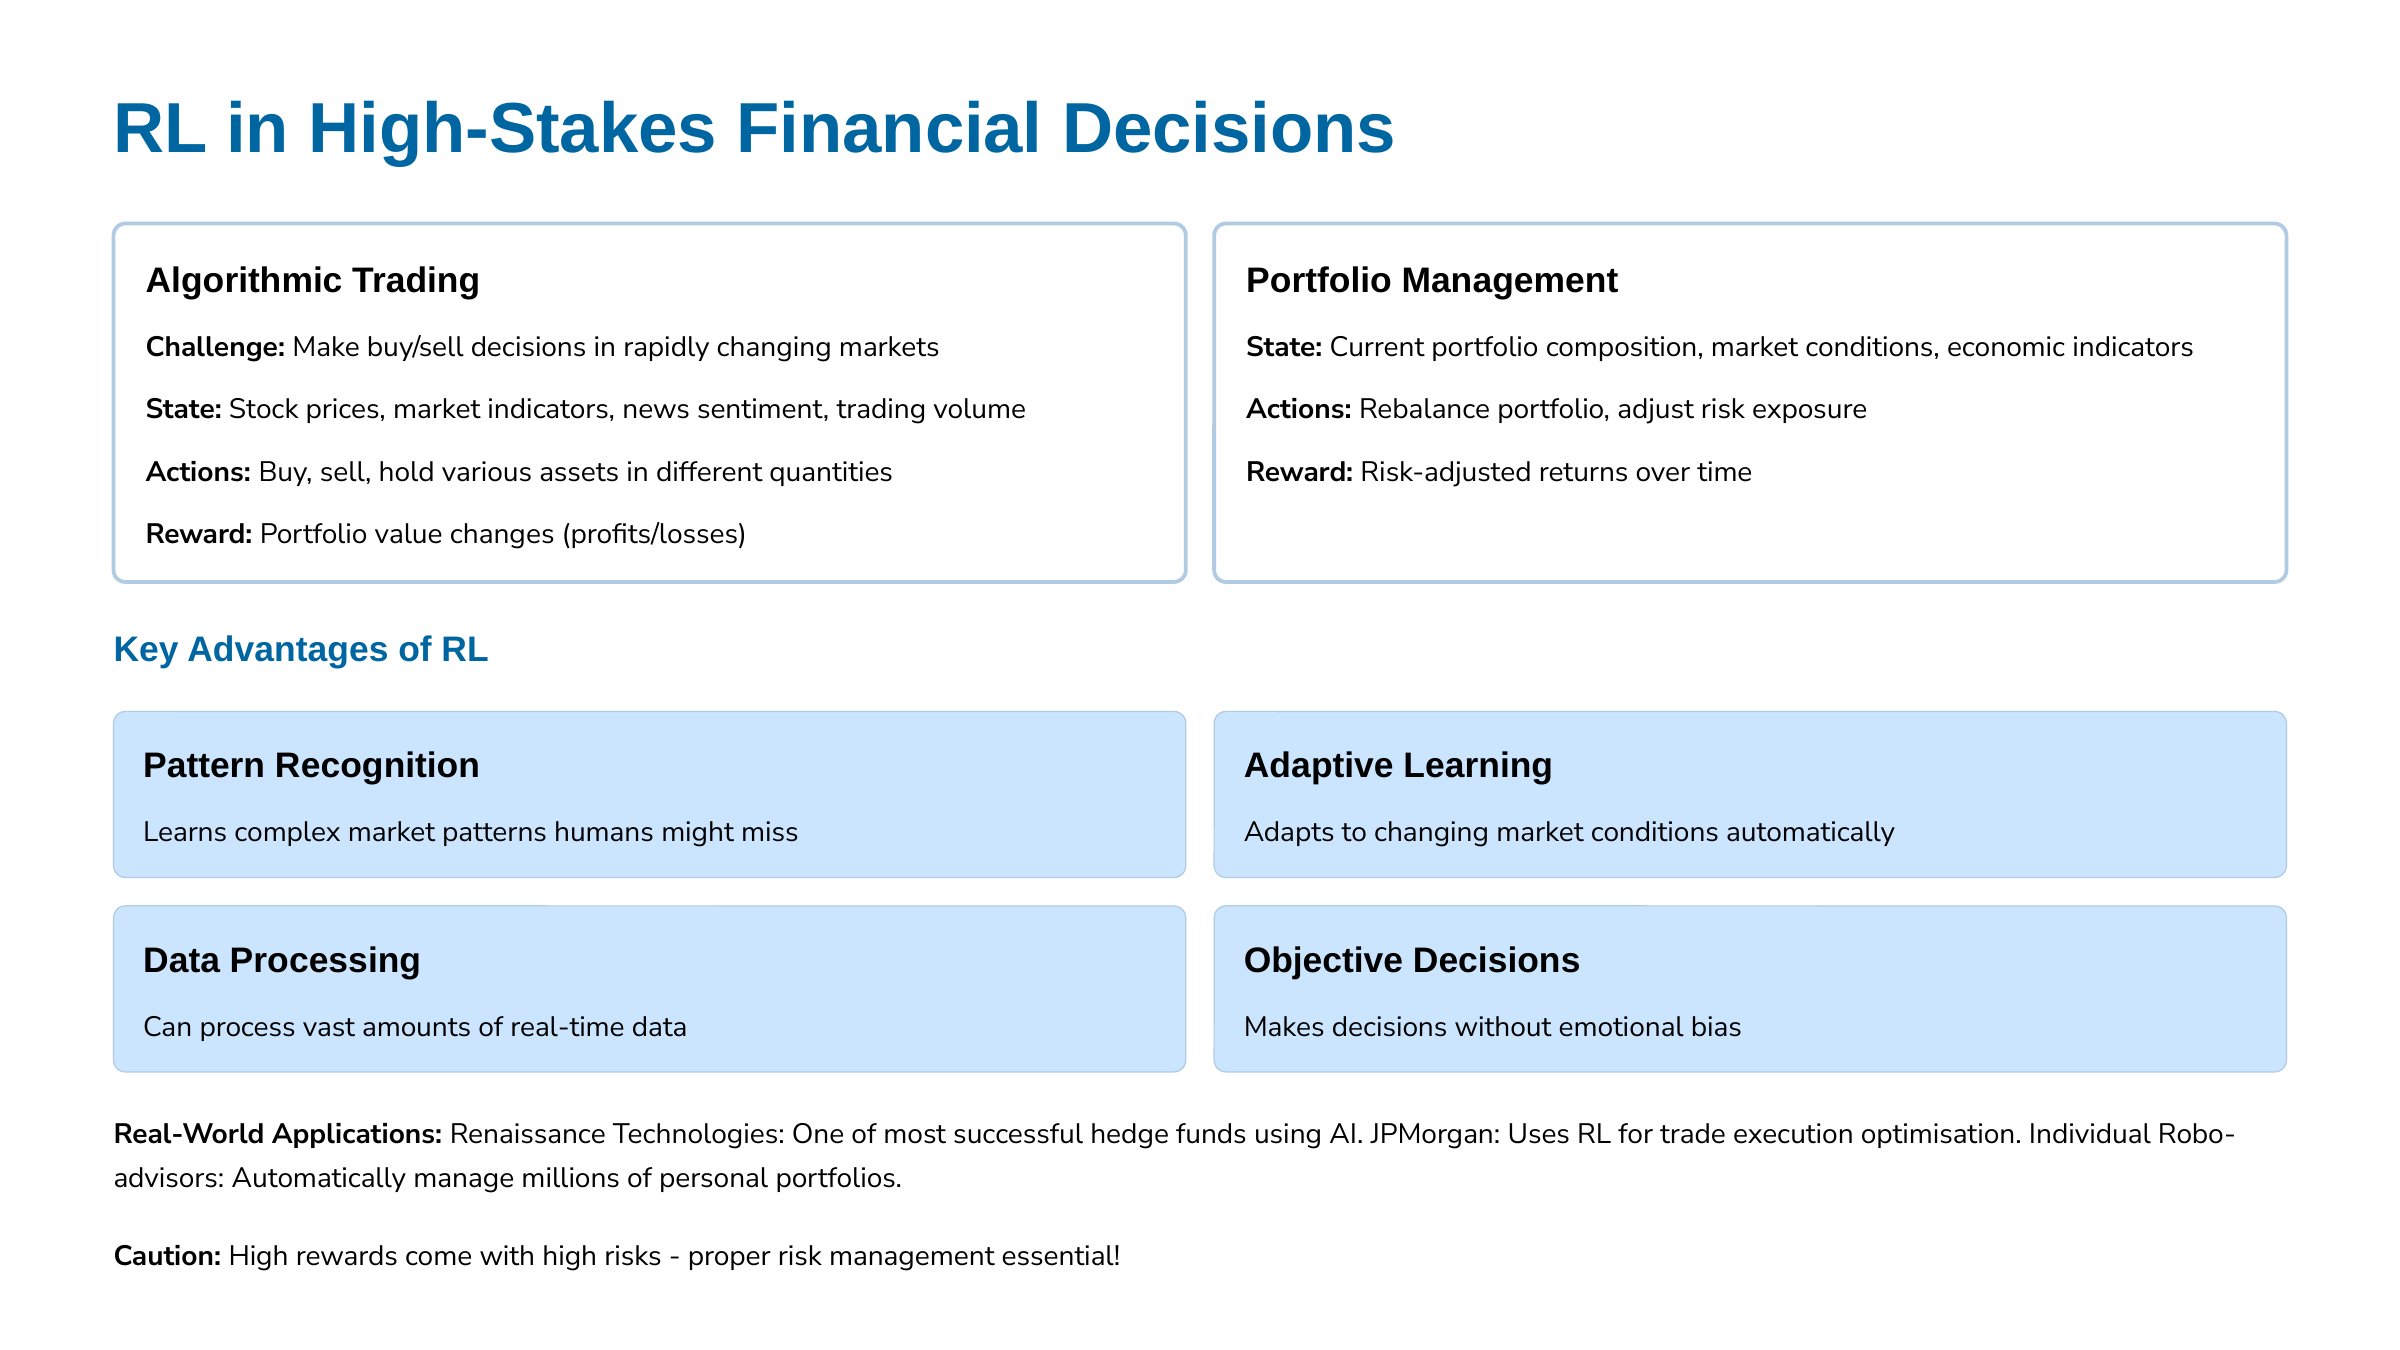

RL in High-Stakes Financial Decisions

Algorithmic Trading
Portfolio Management
Challenge: Make buy/sell decisions in rapidly changing markets
State: Current portfolio composition, market conditions, economic indicators
State: Stock prices, market indicators, news sentiment, trading volume
Actions: Rebalance portfolio, adjust risk exposure
Actions: Buy, sell, hold various assets in different quantities
Reward: Risk-adjusted returns over time
Reward: Portfolio value changes (profits/losses)
Key Advantages of RL

Pattern Recognition
Adaptive Learning
Learns complex market patterns humans might miss
Adapts to changing market conditions automatically

Data Processing
Objective Decisions
Can process vast amounts of real-time data
Makes decisions without emotional bias
Real-World Applications: Renaissance Technologies: One of most successful hedge funds using AI. JPMorgan: Uses RL for trade execution optimisation. Individual Robo-advisors: Automatically manage millions of personal portfolios.
Caution: High rewards come with high risks - proper risk management essential!